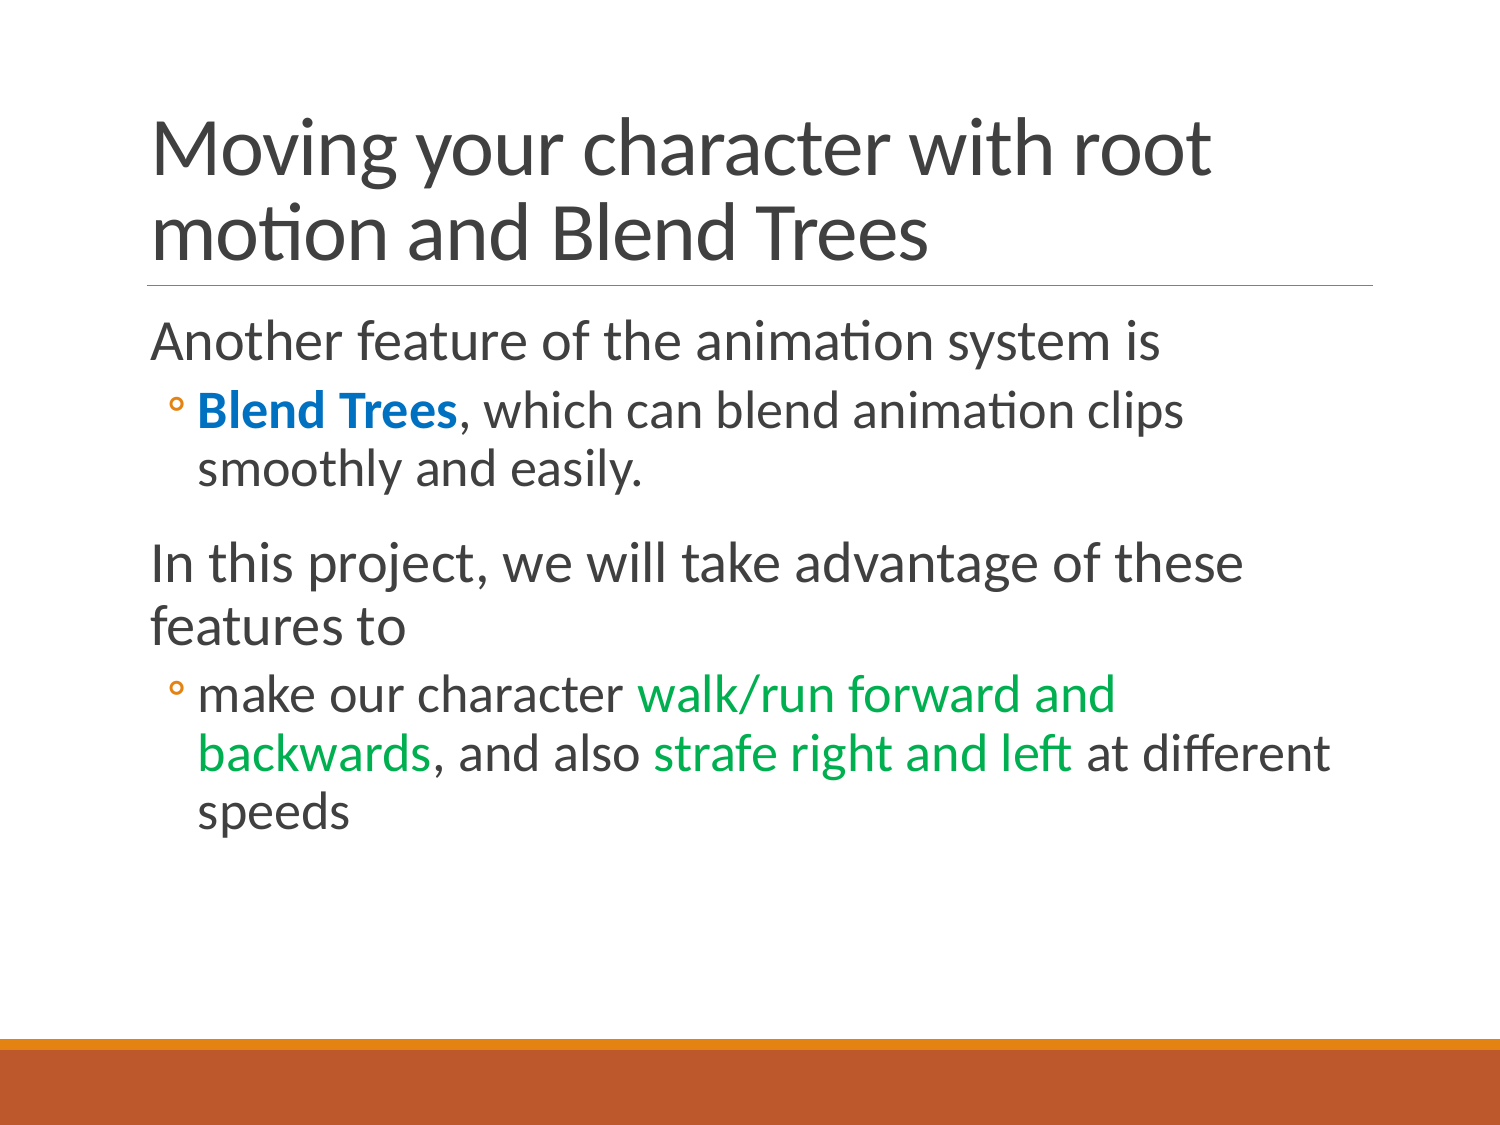

# Moving your character with root motion and Blend Trees
Another feature of the animation system is
Blend Trees, which can blend animation clips smoothly and easily.
In this project, we will take advantage of these features to
make our character walk/run forward and backwards, and also strafe right and left at different speeds